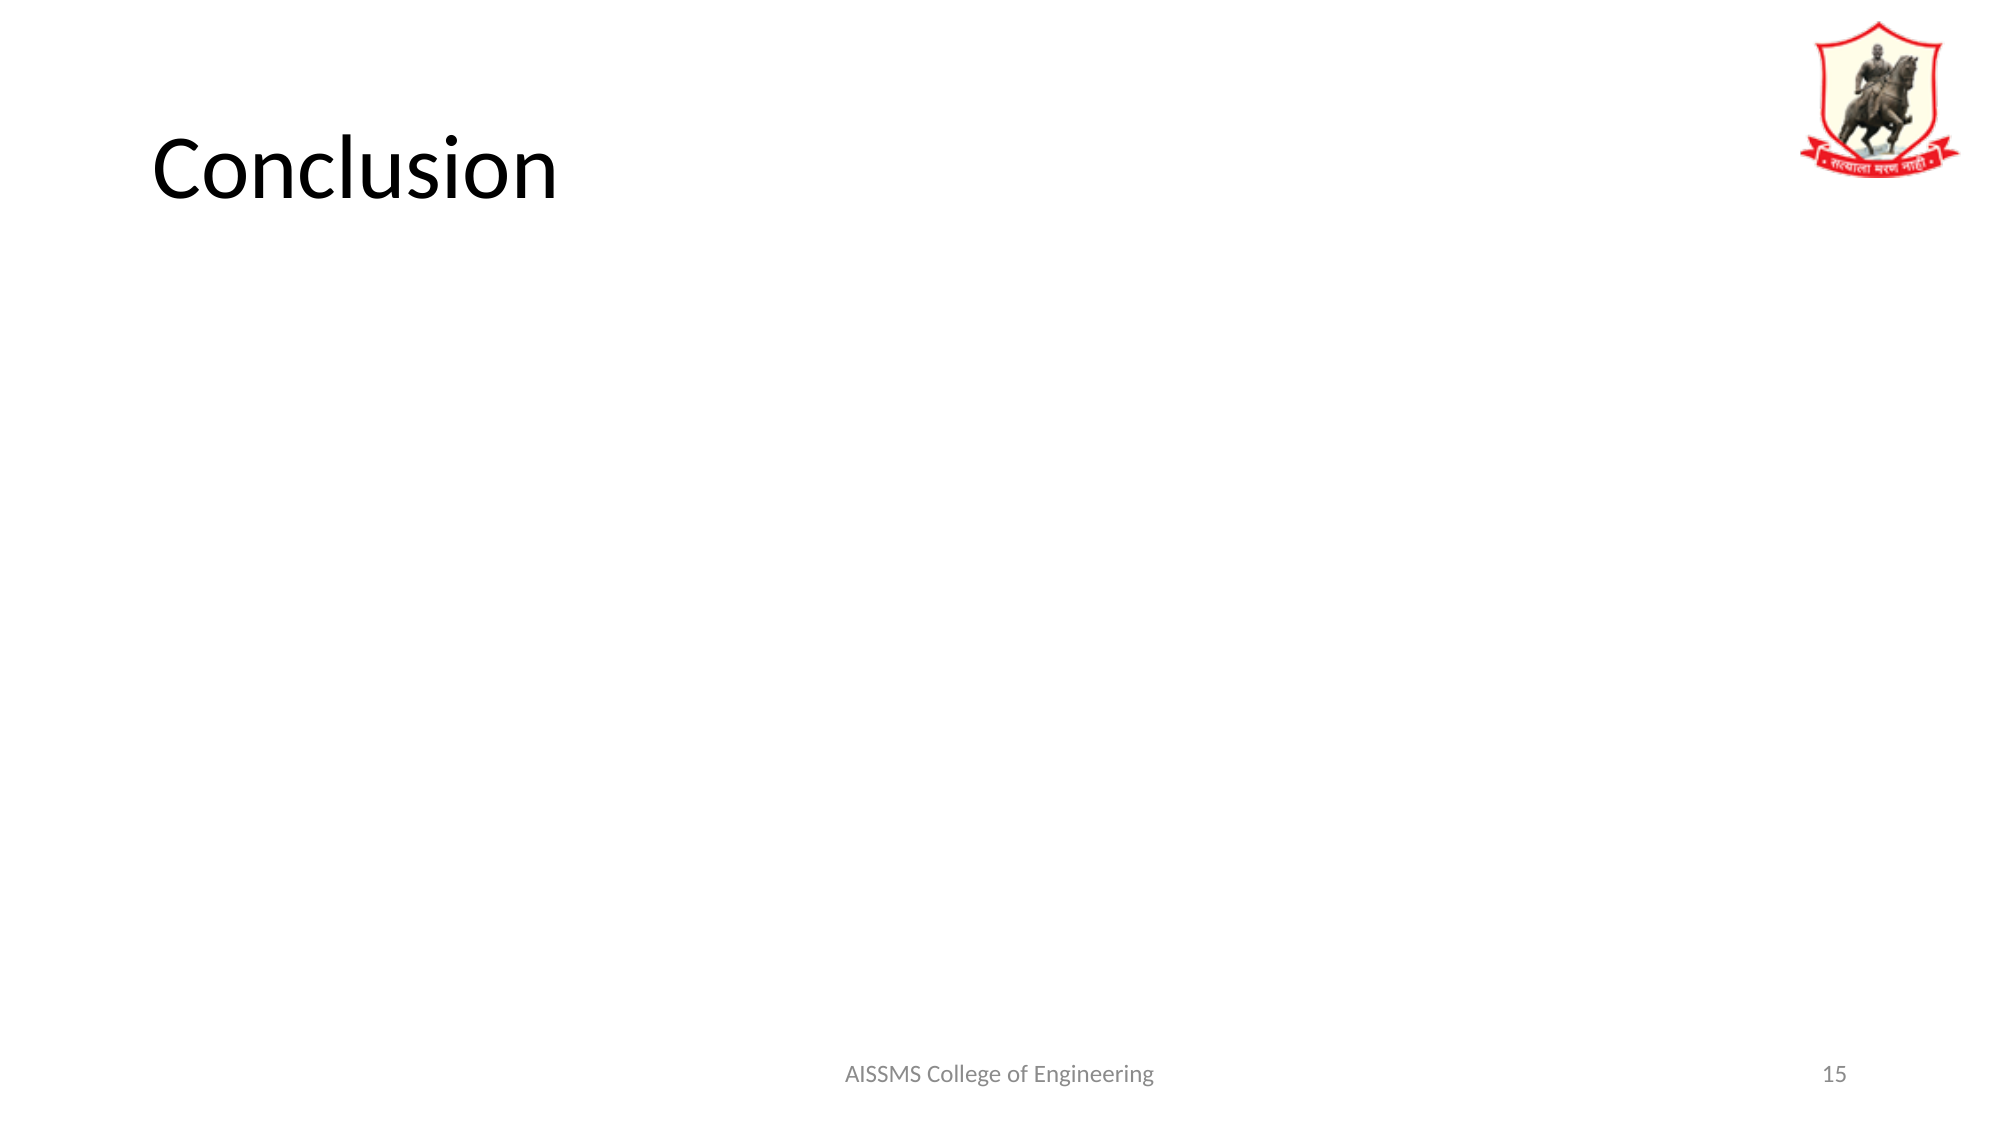

# Conclusion

AISSMS College of Engineering
15